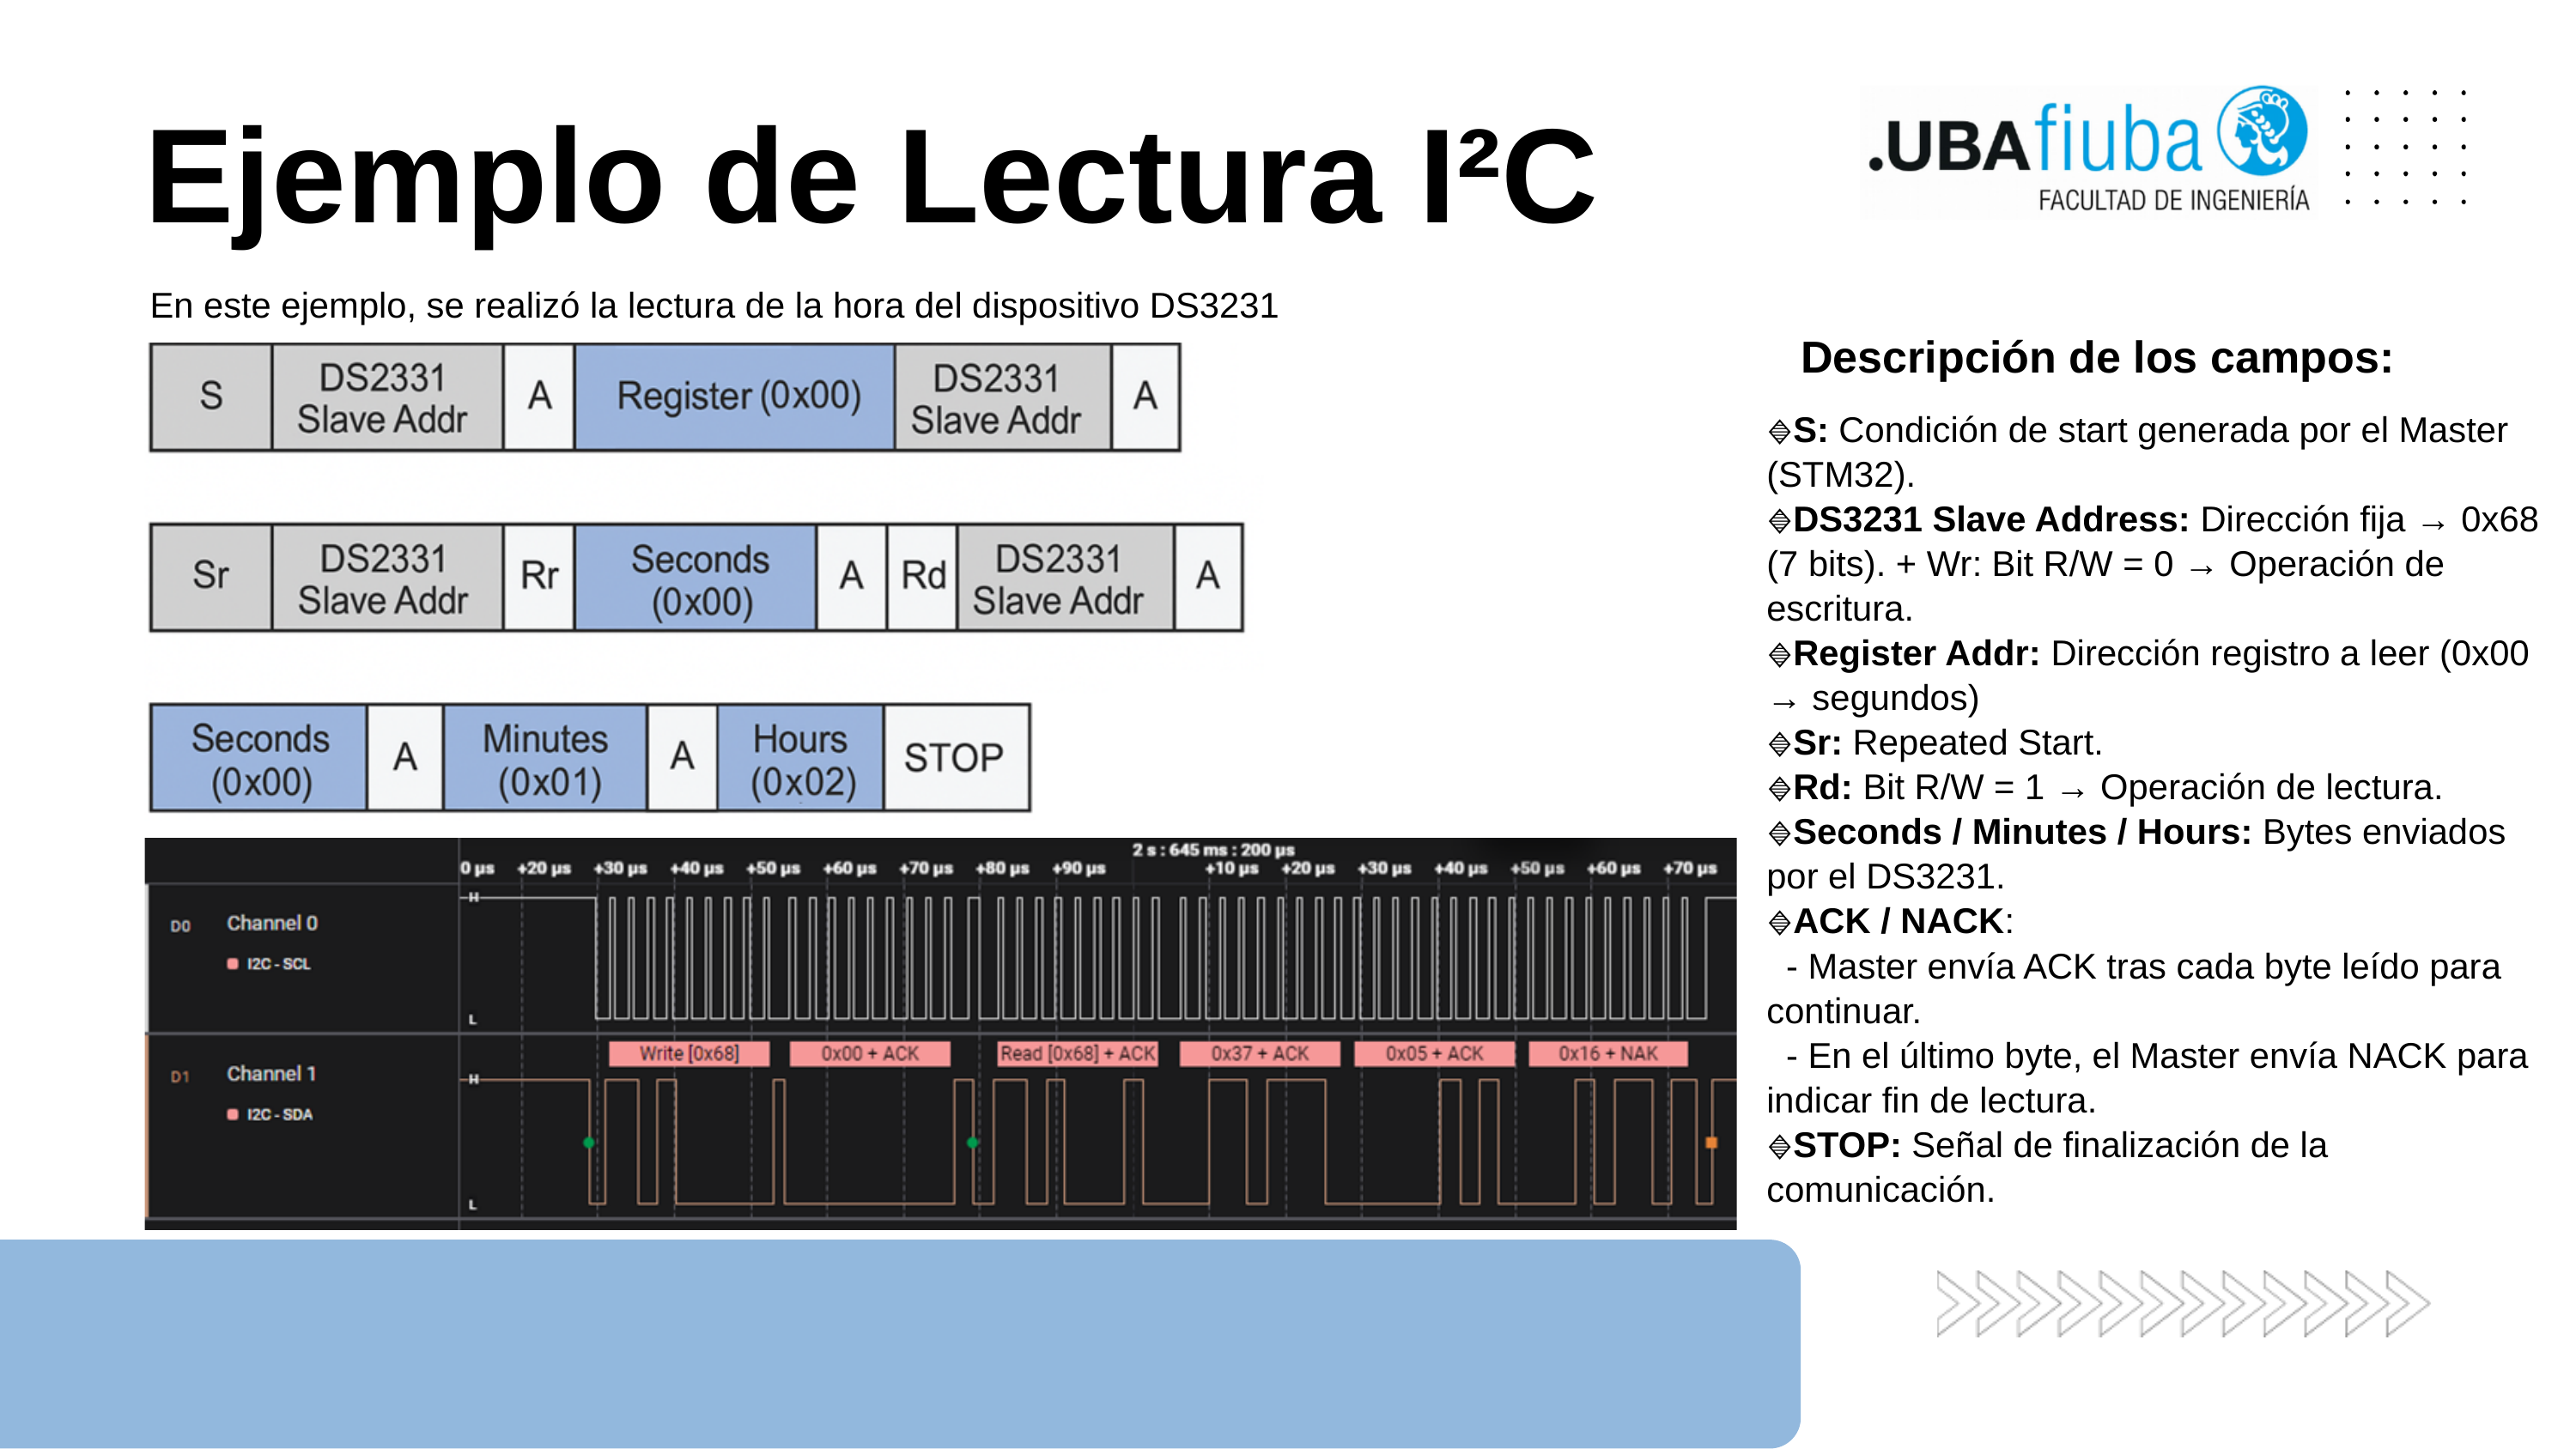

Ejemplo de Lectura I²C
En este ejemplo, se realizó la lectura de la hora del dispositivo DS3231
Descripción de los campos:

🔹S: Condición de start generada por el Master (STM32).
🔹DS3231 Slave Address: Dirección fija → 0x68 (7 bits). + Wr: Bit R/W = 0 → Operación de escritura.
🔹Register Addr: Dirección registro a leer (0x00 → segundos)
🔹Sr: Repeated Start.
🔹Rd: Bit R/W = 1 → Operación de lectura.
🔹Seconds / Minutes / Hours: Bytes enviados por el DS3231.
🔹ACK / NACK:
  - Master envía ACK tras cada byte leído para continuar.
  - En el último byte, el Master envía NACK para indicar fin de lectura.
🔹STOP: Señal de finalización de la comunicación.